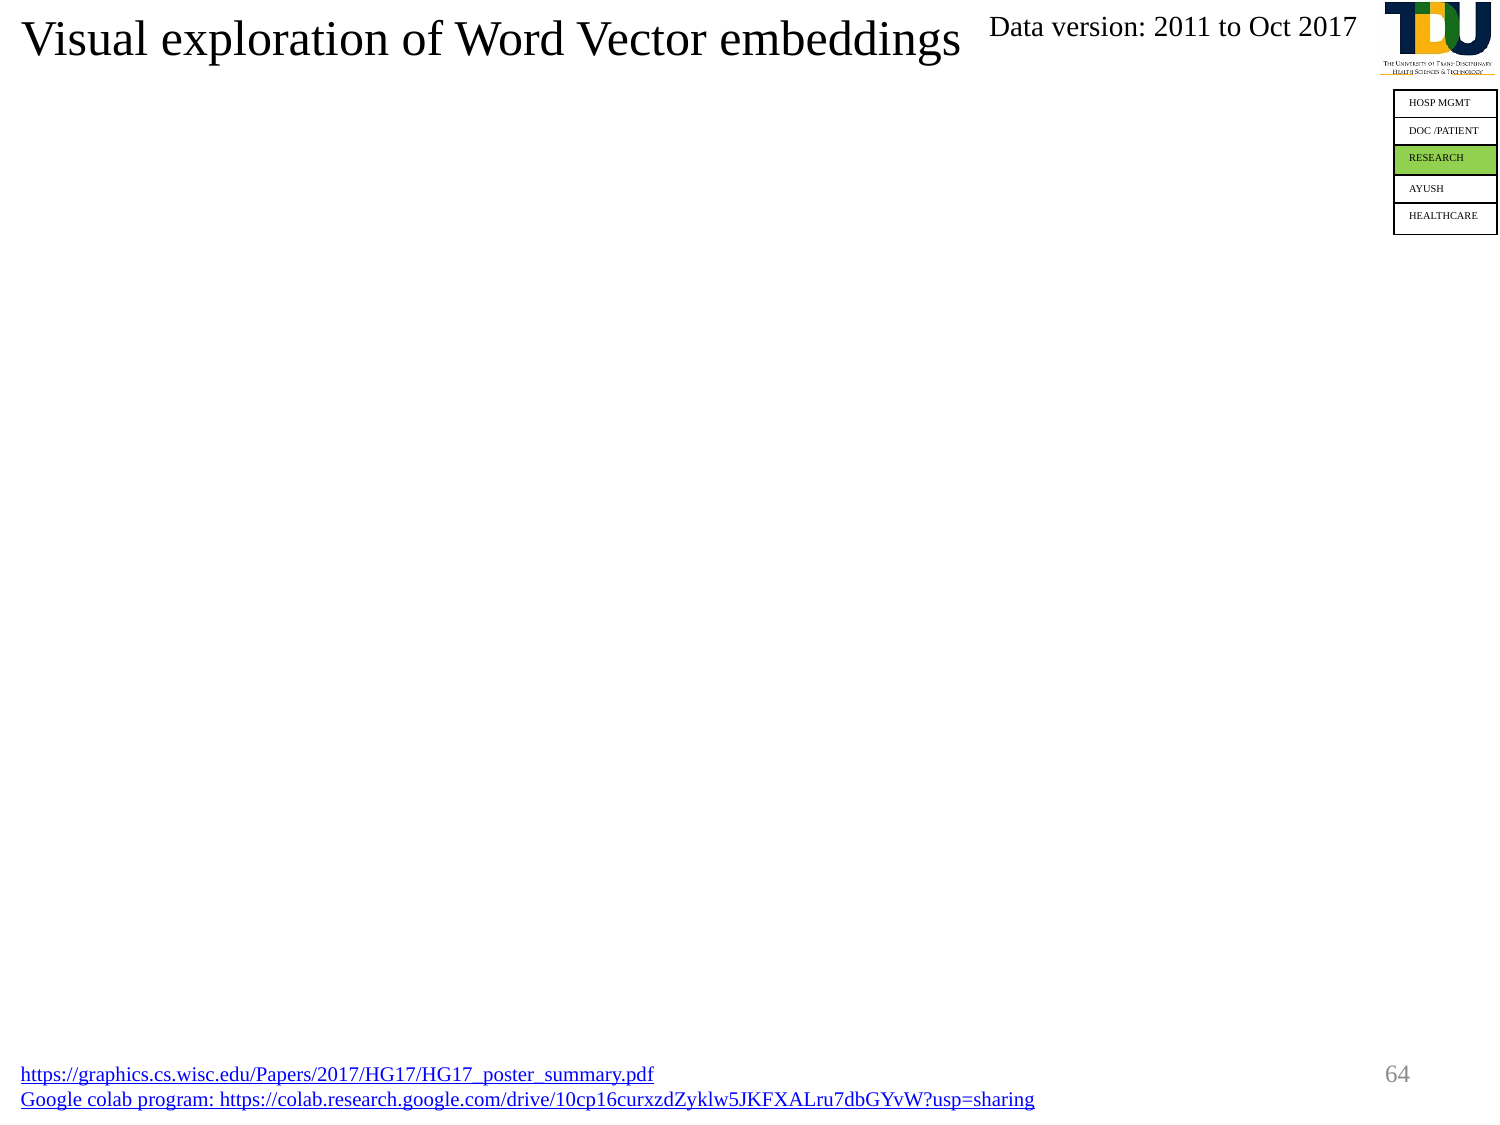

Data version: 2011 to Oct 2017
# Visual exploration of Word Vector embeddings
| HOSP MGMT |
| --- |
| DOC /PATIENT |
| RESEARCH |
| AYUSH |
| HEALTHCARE |
64
https://graphics.cs.wisc.edu/Papers/2017/HG17/HG17_poster_summary.pdf
Google colab program: https://colab.research.google.com/drive/10cp16curxzdZyklw5JKFXALru7dbGYvW?usp=sharing